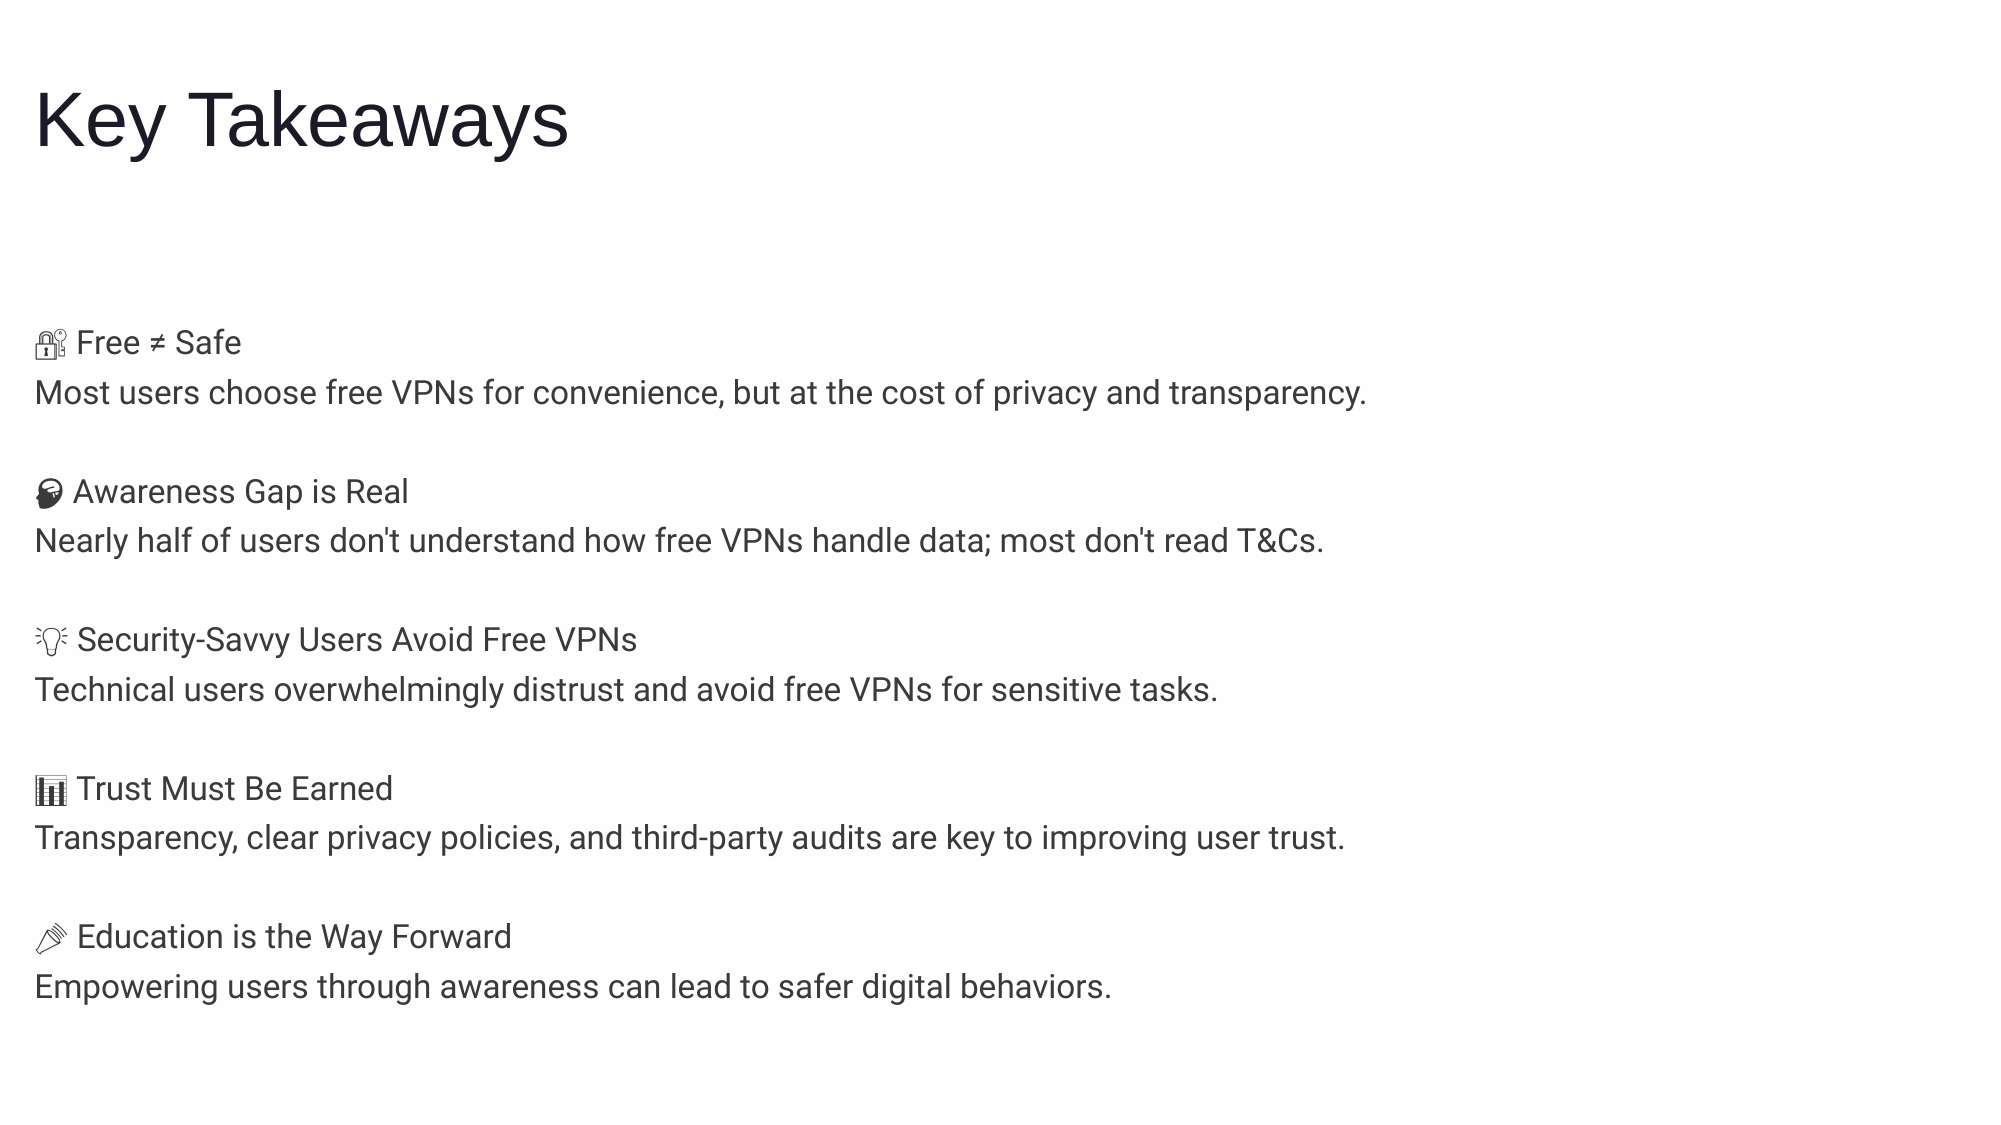

Key Takeaways
🔐 Free ≠ Safe
Most users choose free VPNs for convenience, but at the cost of privacy and transparency.
🧠 Awareness Gap is Real
Nearly half of users don't understand how free VPNs handle data; most don't read T&Cs.
💡 Security-Savvy Users Avoid Free VPNs
Technical users overwhelmingly distrust and avoid free VPNs for sensitive tasks.
📊 Trust Must Be Earned
Transparency, clear privacy policies, and third-party audits are key to improving user trust.
📣 Education is the Way Forward
Empowering users through awareness can lead to safer digital behaviors.